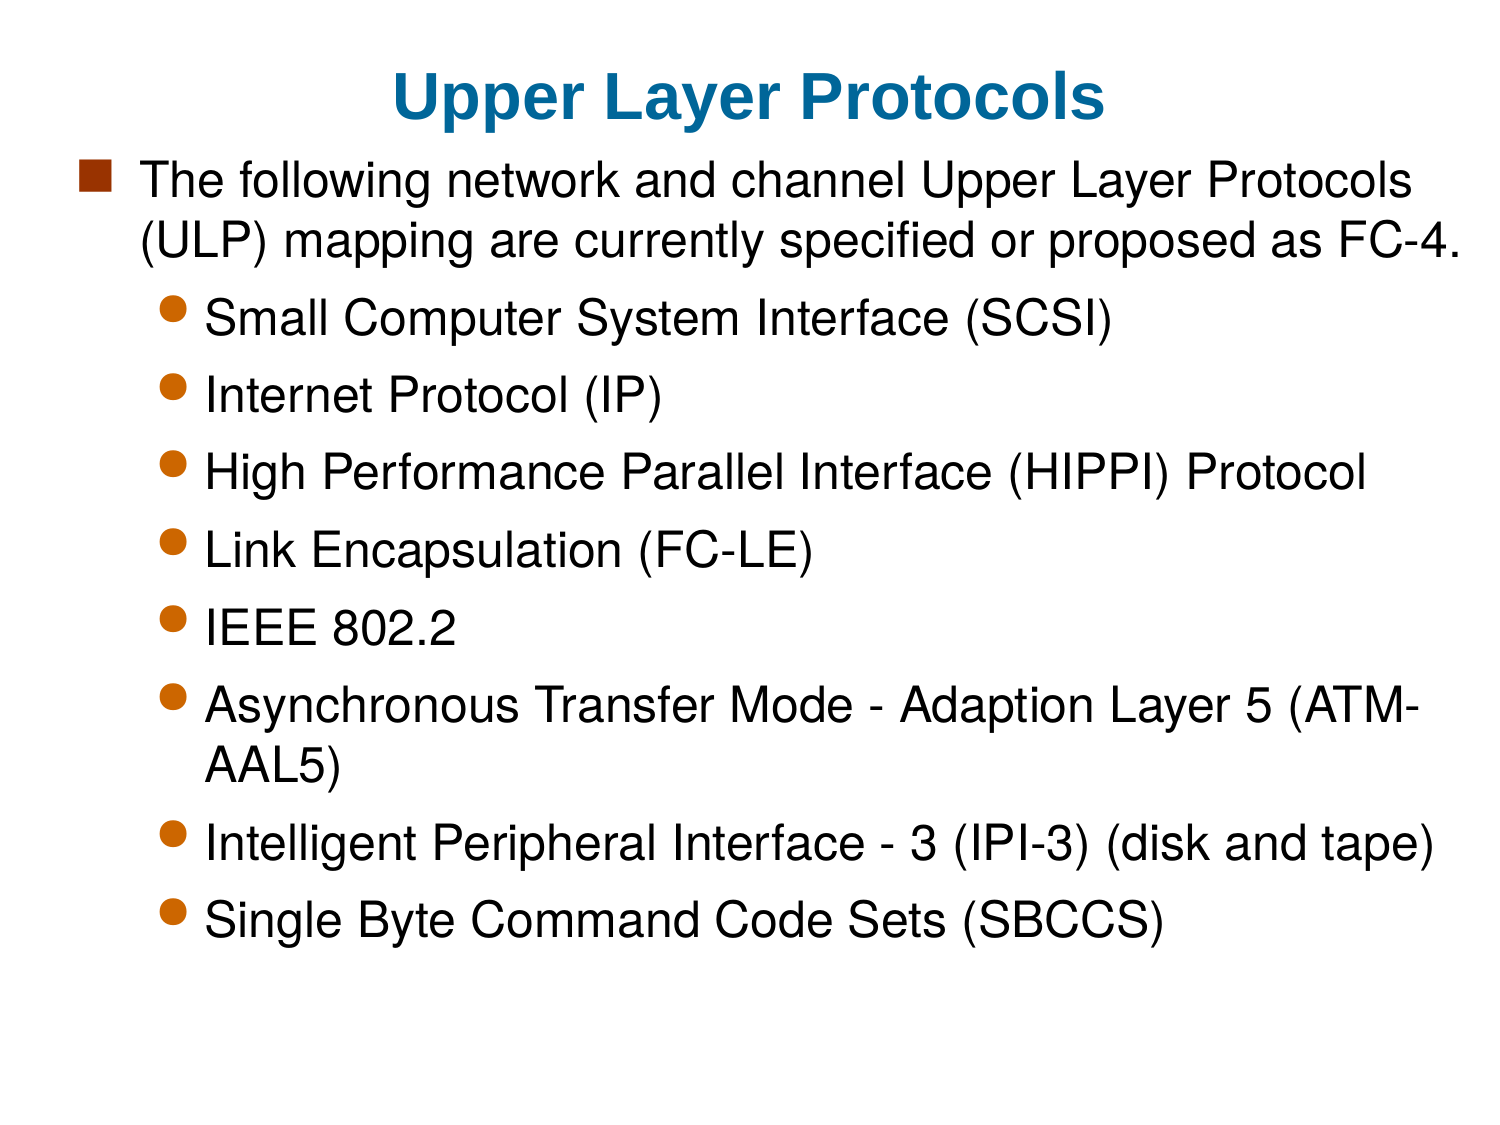

# Upper Layer Protocols
The following network and channel Upper Layer Protocols (ULP) mapping are currently specified or proposed as FC-4.
Small Computer System Interface (SCSI)
Internet Protocol (IP)
High Performance Parallel Interface (HIPPI) Protocol
Link Encapsulation (FC-LE)
IEEE 802.2
Asynchronous Transfer Mode - Adaption Layer 5 (ATM-AAL5)
Intelligent Peripheral Interface - 3 (IPI-3) (disk and tape)
Single Byte Command Code Sets (SBCCS)